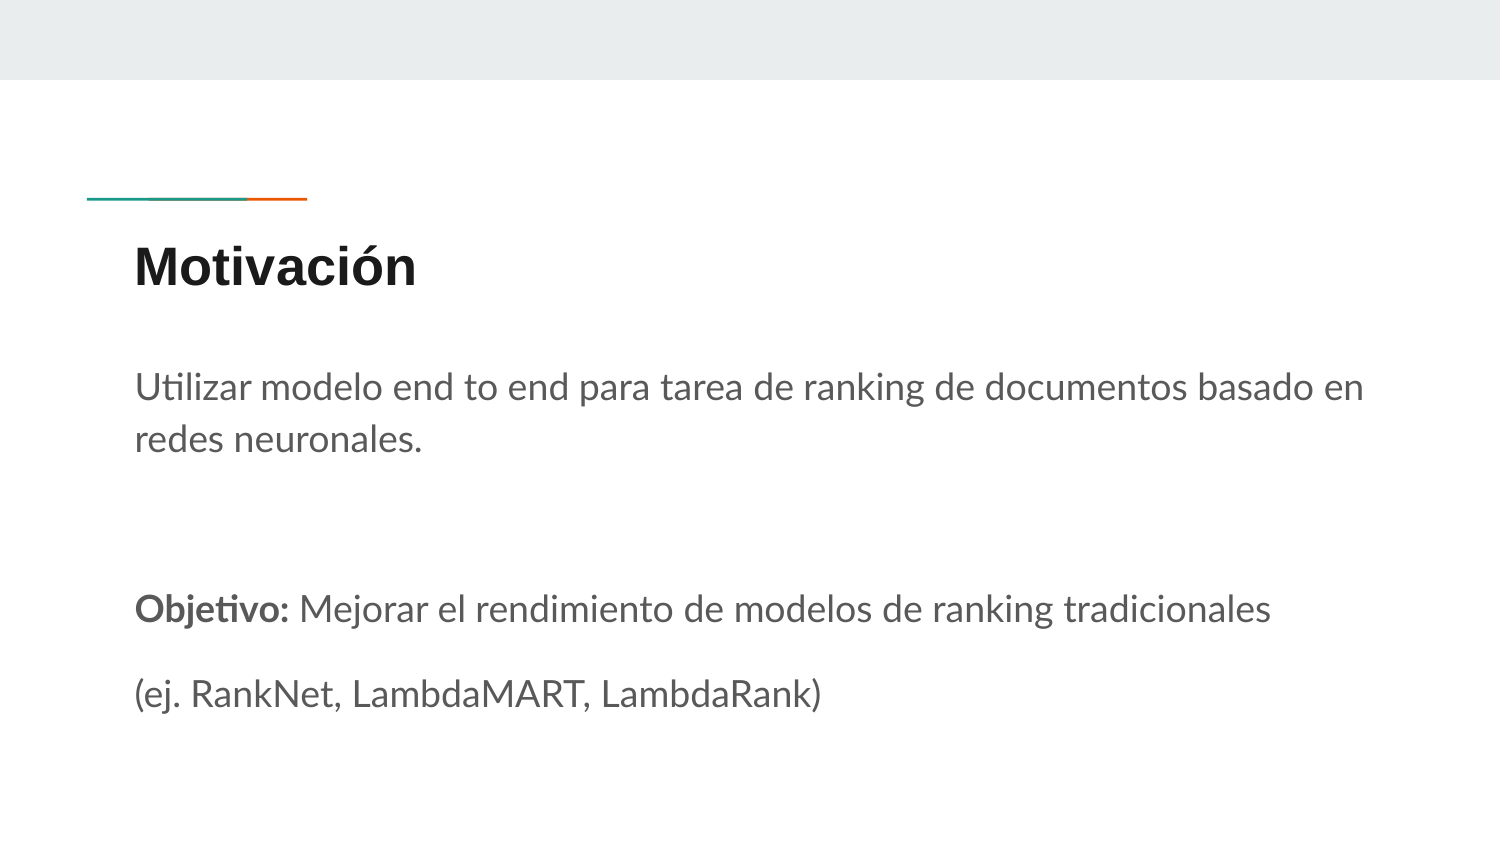

# Motivación
Utilizar modelo end to end para tarea de ranking de documentos basado en redes neuronales.

Objetivo: Mejorar el rendimiento de modelos de ranking tradicionales
(ej. RankNet, LambdaMART, LambdaRank)